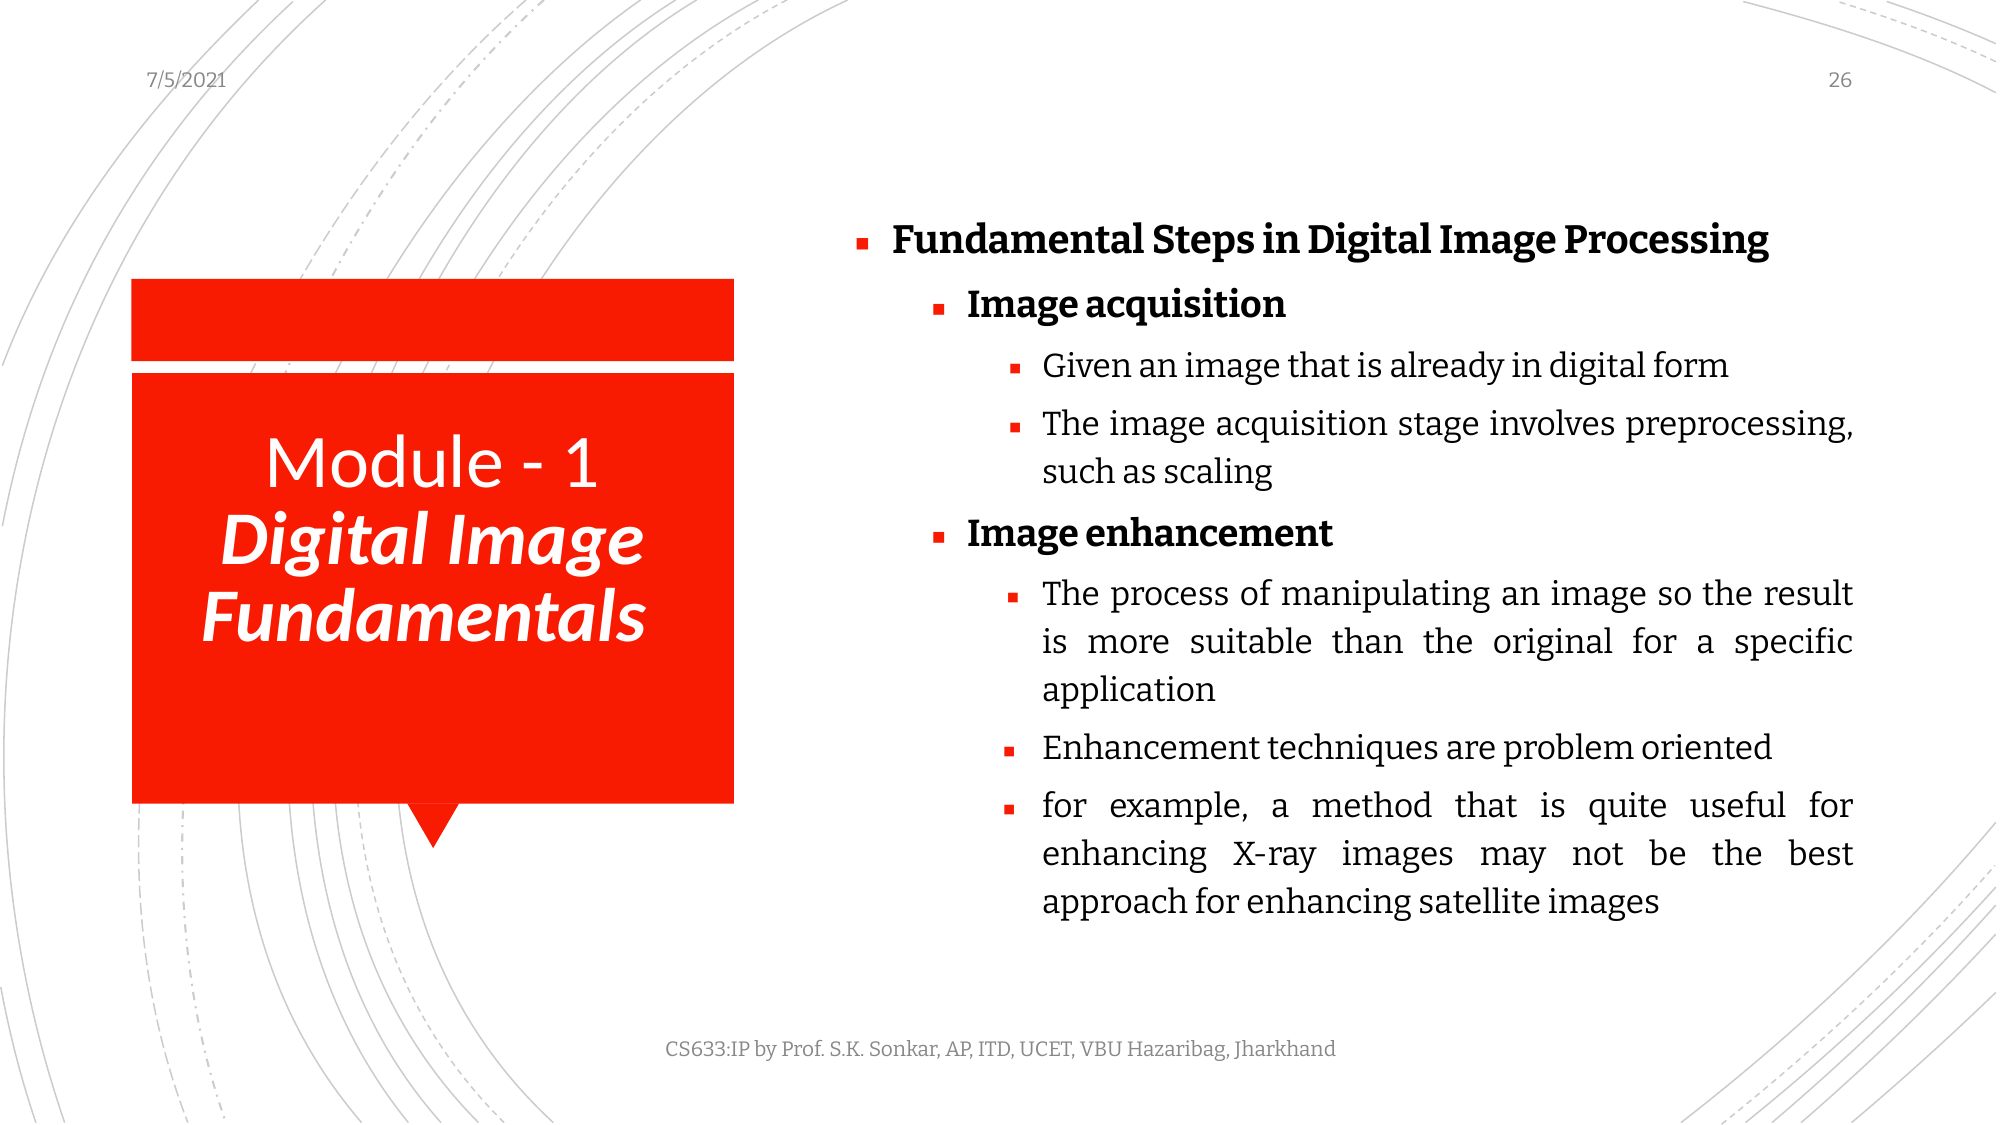

7/5/2021
26
Fundamental Steps in Digital Image Processing
Image acquisition
Given an image that is already in digital form
The image acquisition stage involves preprocessing, such as scaling
Image enhancement
The process of manipulating an image so the result is more suitable than the original for a specific application
Enhancement techniques are problem oriented
for example, a method that is quite useful for enhancing X-ray images may not be the best approach for enhancing satellite images
# Module - 1 Digital Image Fundamentals
CS633:IP by Prof. S.K. Sonkar, AP, ITD, UCET, VBU Hazaribag, Jharkhand